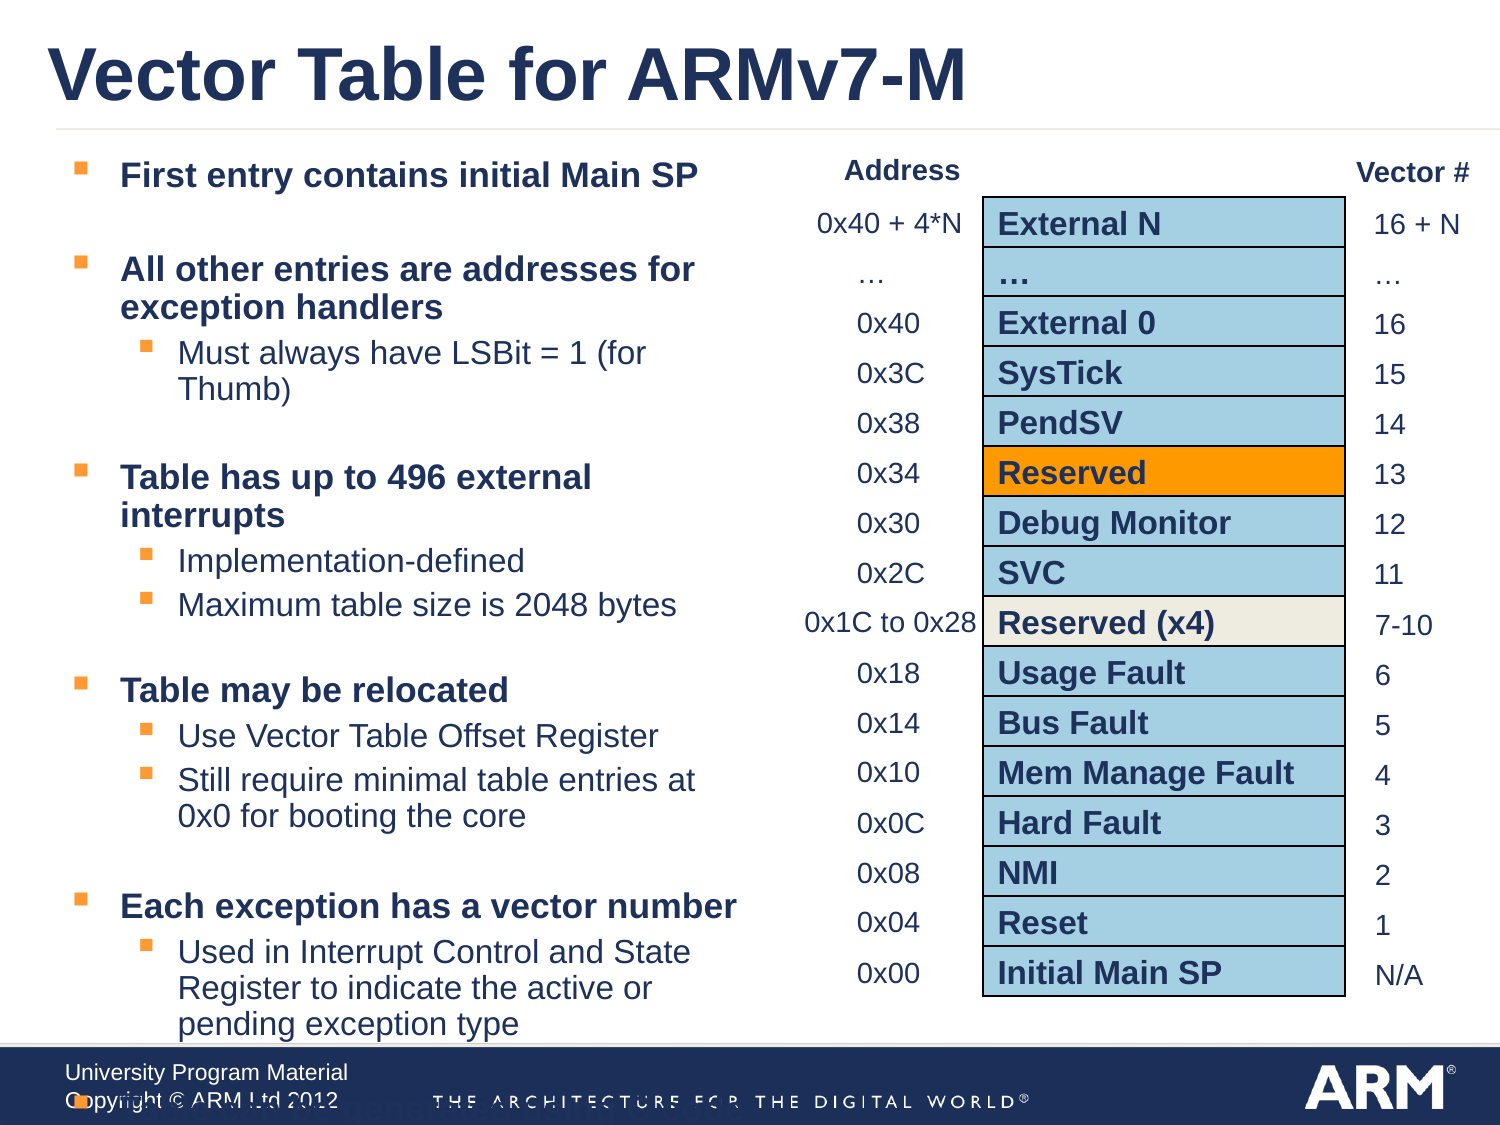

Vector Table for ARMv7-M
Address
Vector #
First entry contains initial Main SP

All other entries are addresses for exception handlers
Must always have LSBit = 1 (for Thumb)

Table has up to 496 external interrupts
Implementation-defined
Maximum table size is 2048 bytes

Table may be relocated
Use Vector Table Offset Register
Still require minimal table entries at 0x0 for booting the core

Each exception has a vector number
Used in Interrupt Control and State Register to indicate the active or pending exception type

Table can be generated using C code
Example provided later

0x40 + 4*N
External N
16 + N
…
…
…
External 0
0x40
16
SysTick
0x3C
15
PendSV
0x38
14
Reserved
0x34
13
Debug Monitor
0x30
12
SVC
0x2C
11
0x1C to 0x28
Reserved (x4)
7-10
0x18
Usage Fault
6
0x14
Bus Fault
5
0x10
Mem Manage Fault
4
0x0C
Hard Fault
3
0x08
NMI
2
0x04
Reset
1
0x00
Initial Main SP
N/A